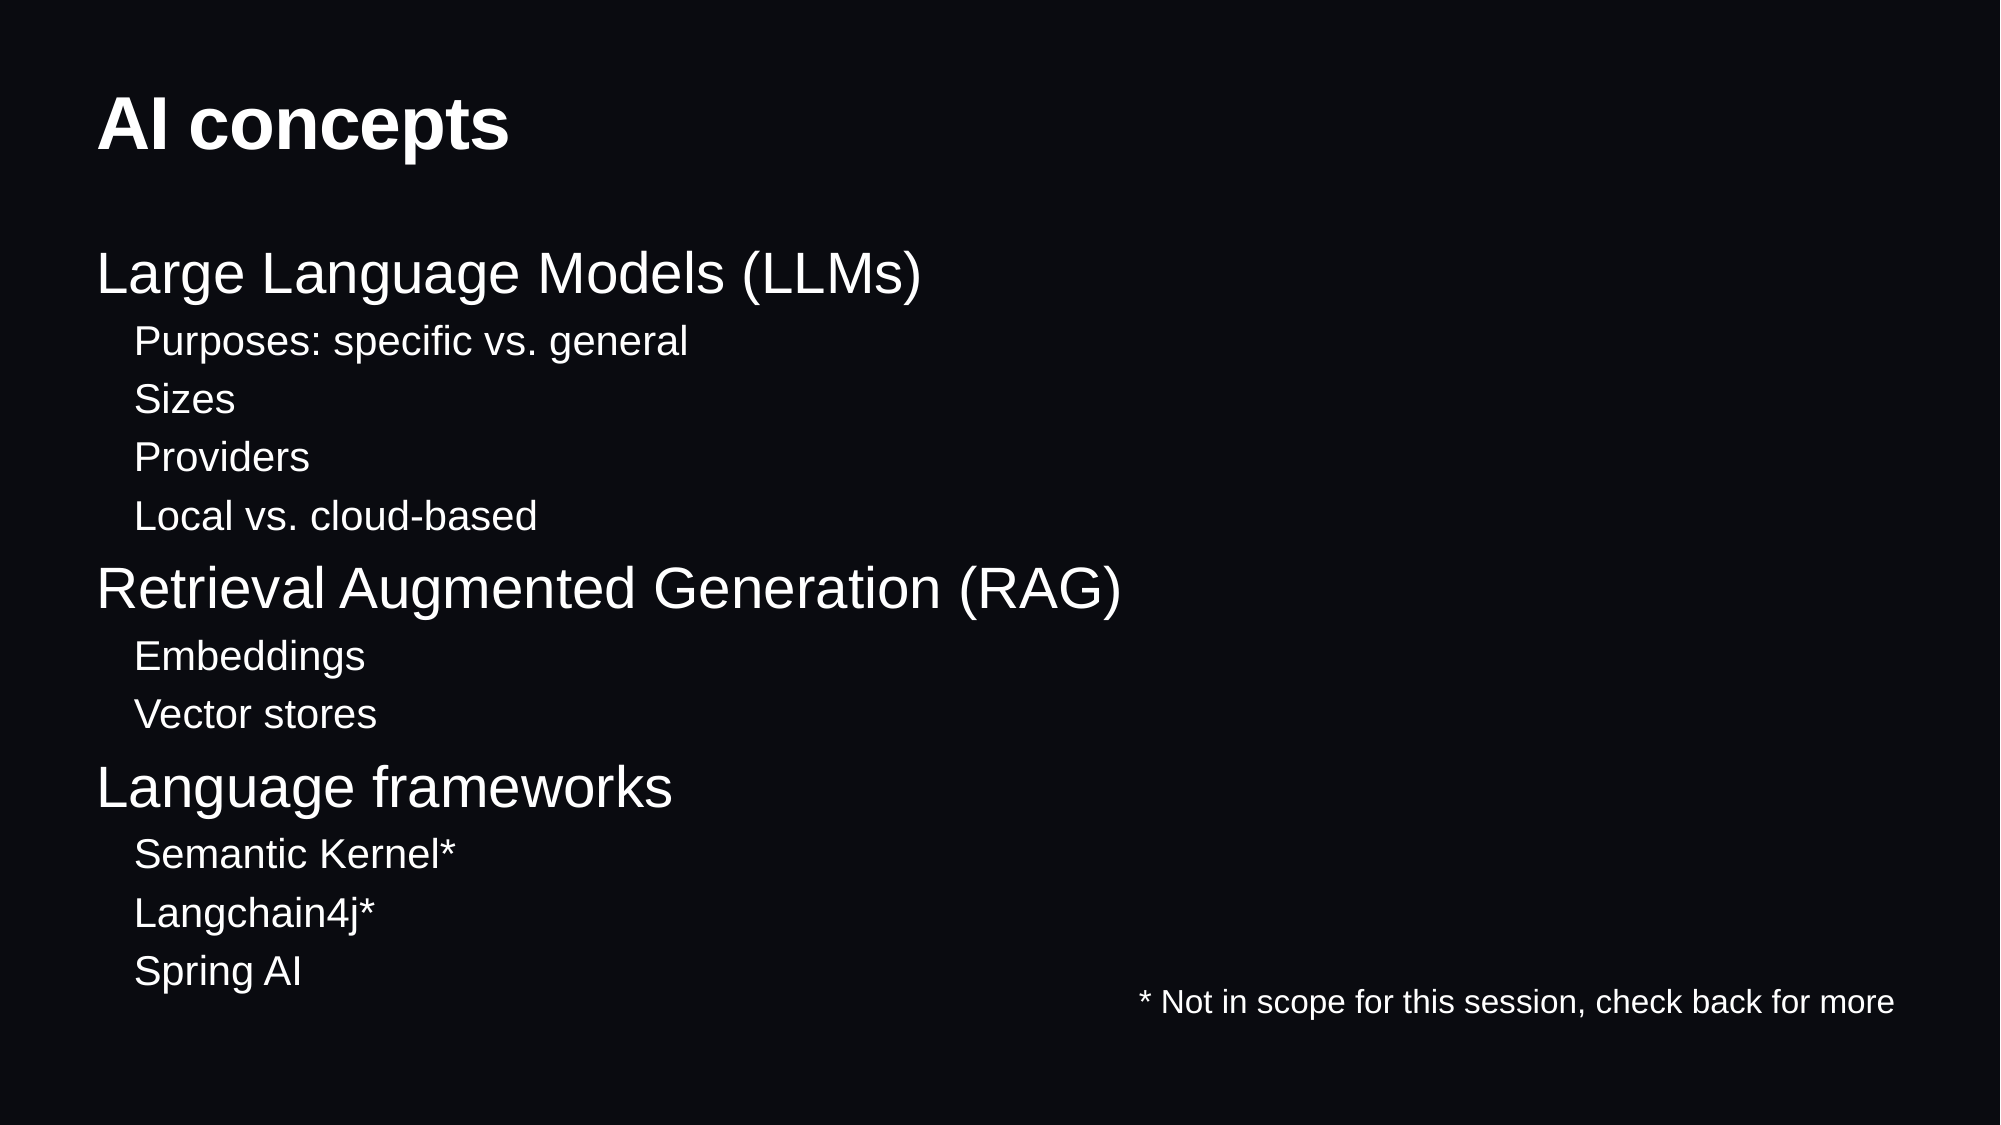

# AI concepts
Large Language Models (LLMs)
Purposes: specific vs. general
Sizes
Providers
Local vs. cloud-based
Retrieval Augmented Generation (RAG)
Embeddings
Vector stores
Language frameworks
Semantic Kernel*
Langchain4j*
Spring AI
* Not in scope for this session, check back for more